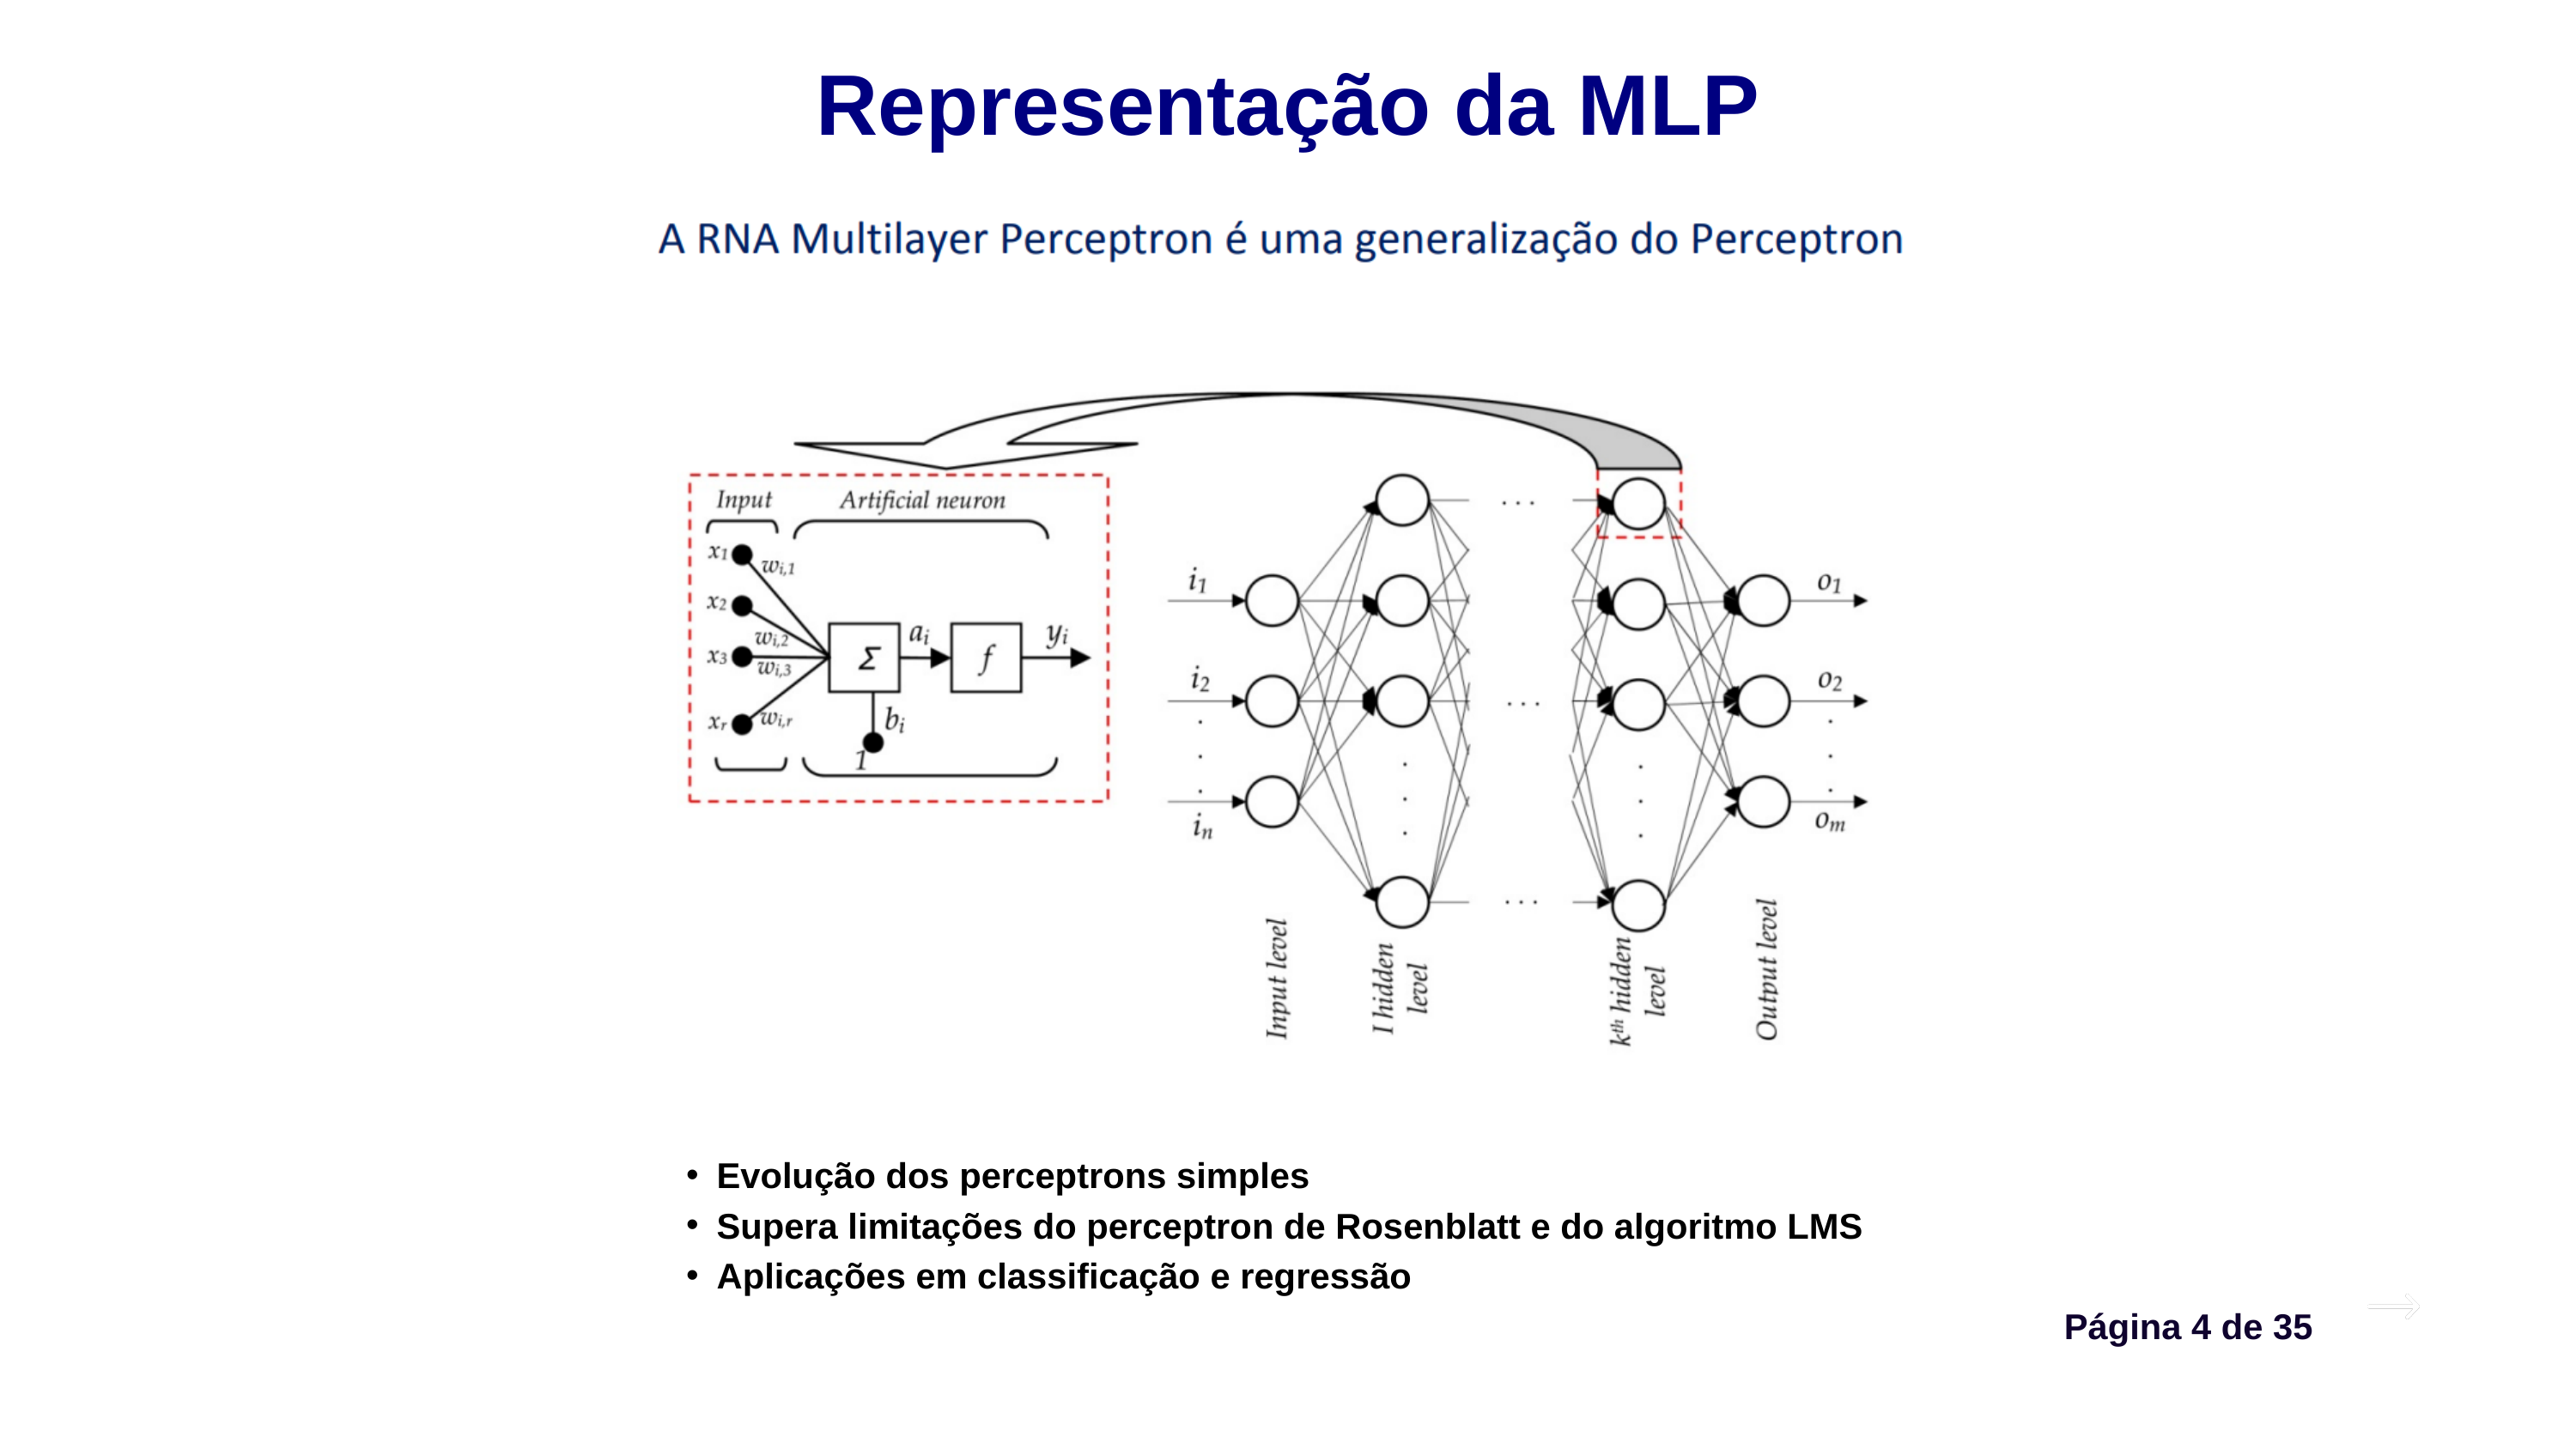

Representação da MLP

Evolução dos perceptrons simples
Supera limitações do perceptron de Rosenblatt e do algoritmo LMS
Aplicações em classificação e regressão

Página 4 de 35